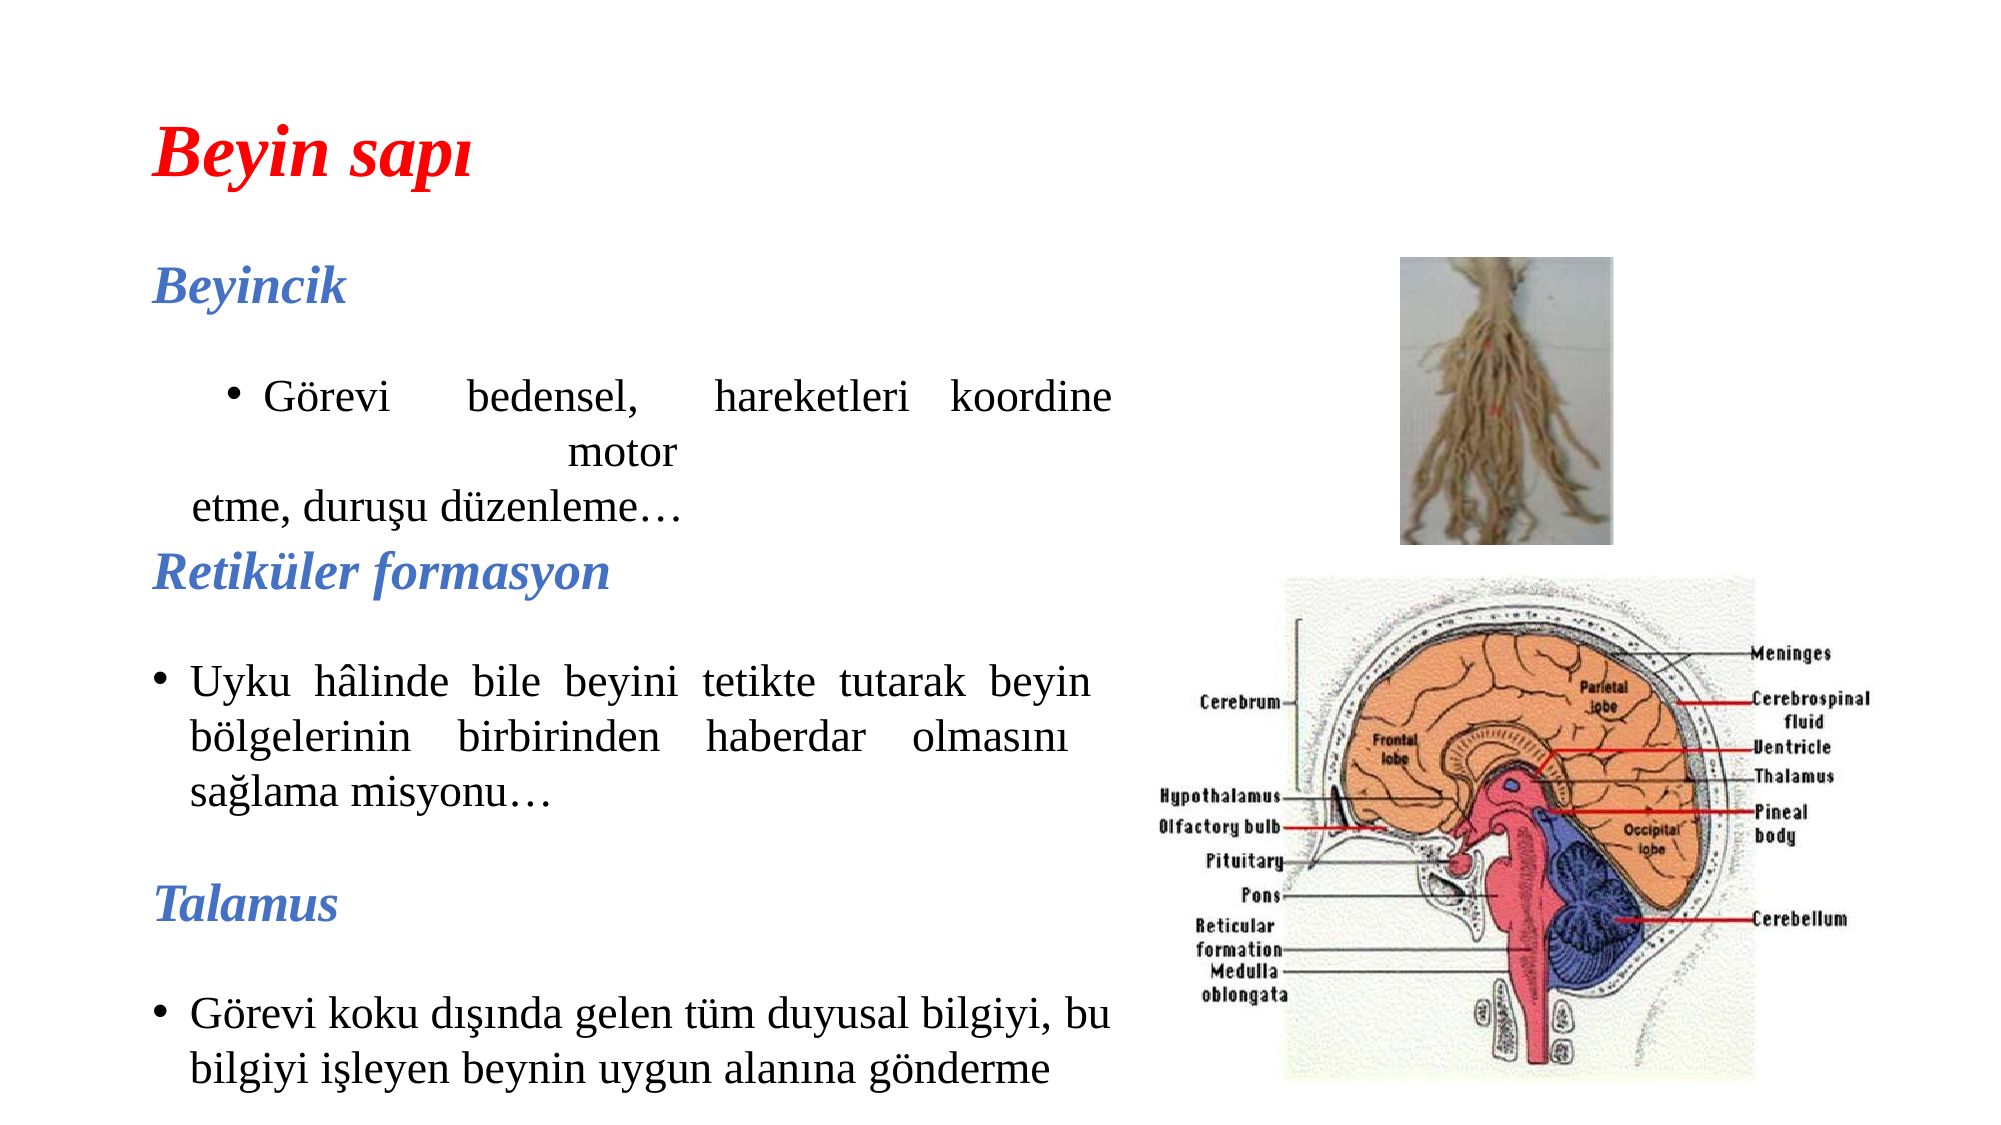

# Beyin sapı
Beyincik

Görevi	bedensel,	motor
etme, duruşu düzenleme…
hareketleri
koordine
Retiküler formasyon
Uyku hâlinde bile beyini tetikte tutarak beyin  bölgelerinin birbirinden haberdar olmasını  sağlama misyonu…

Talamus
Görevi koku dışında gelen tüm duyusal bilgiyi, bu
bilgiyi işleyen beynin uygun alanına gönderme